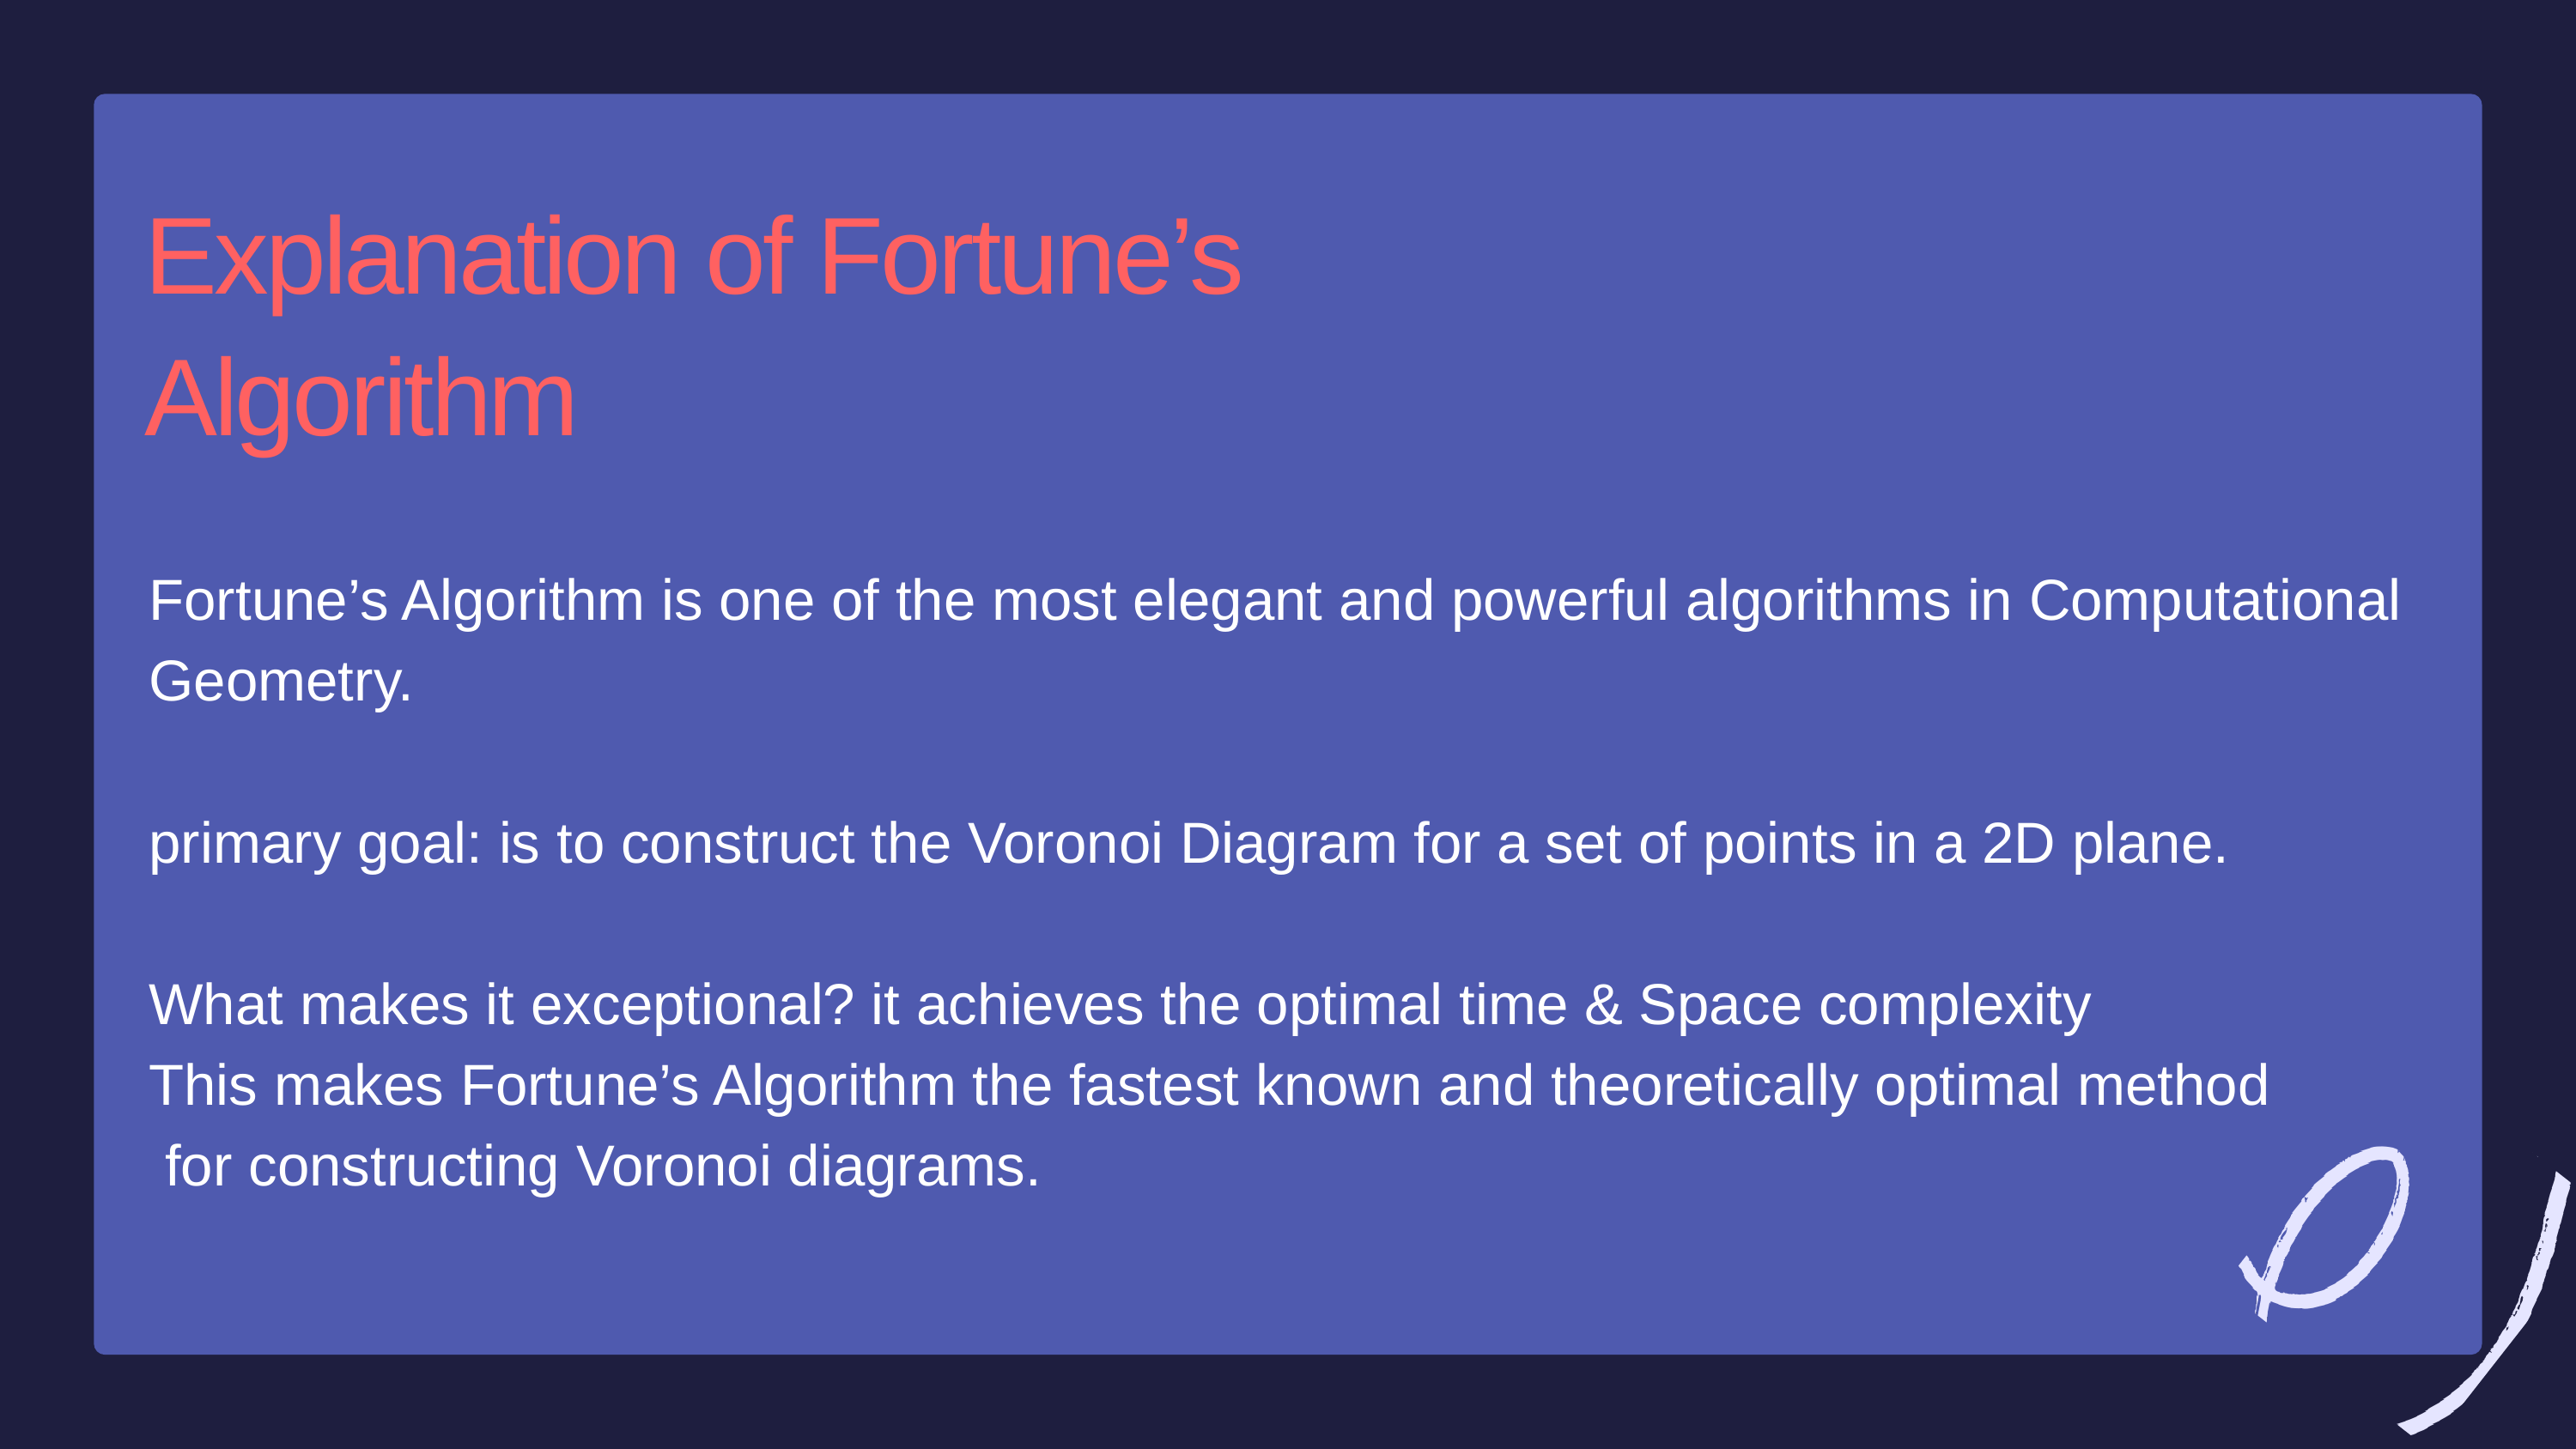

Explanation of Fortune’s Algorithm

Fortune’s Algorithm is one of the most elegant and powerful algorithms in Computational Geometry.

primary goal: is to construct the Voronoi Diagram for a set of points in a 2D plane.

What makes it exceptional? it achieves the optimal time & Space complexity
This makes Fortune’s Algorithm the fastest known and theoretically optimal method
 for constructing Voronoi diagrams.